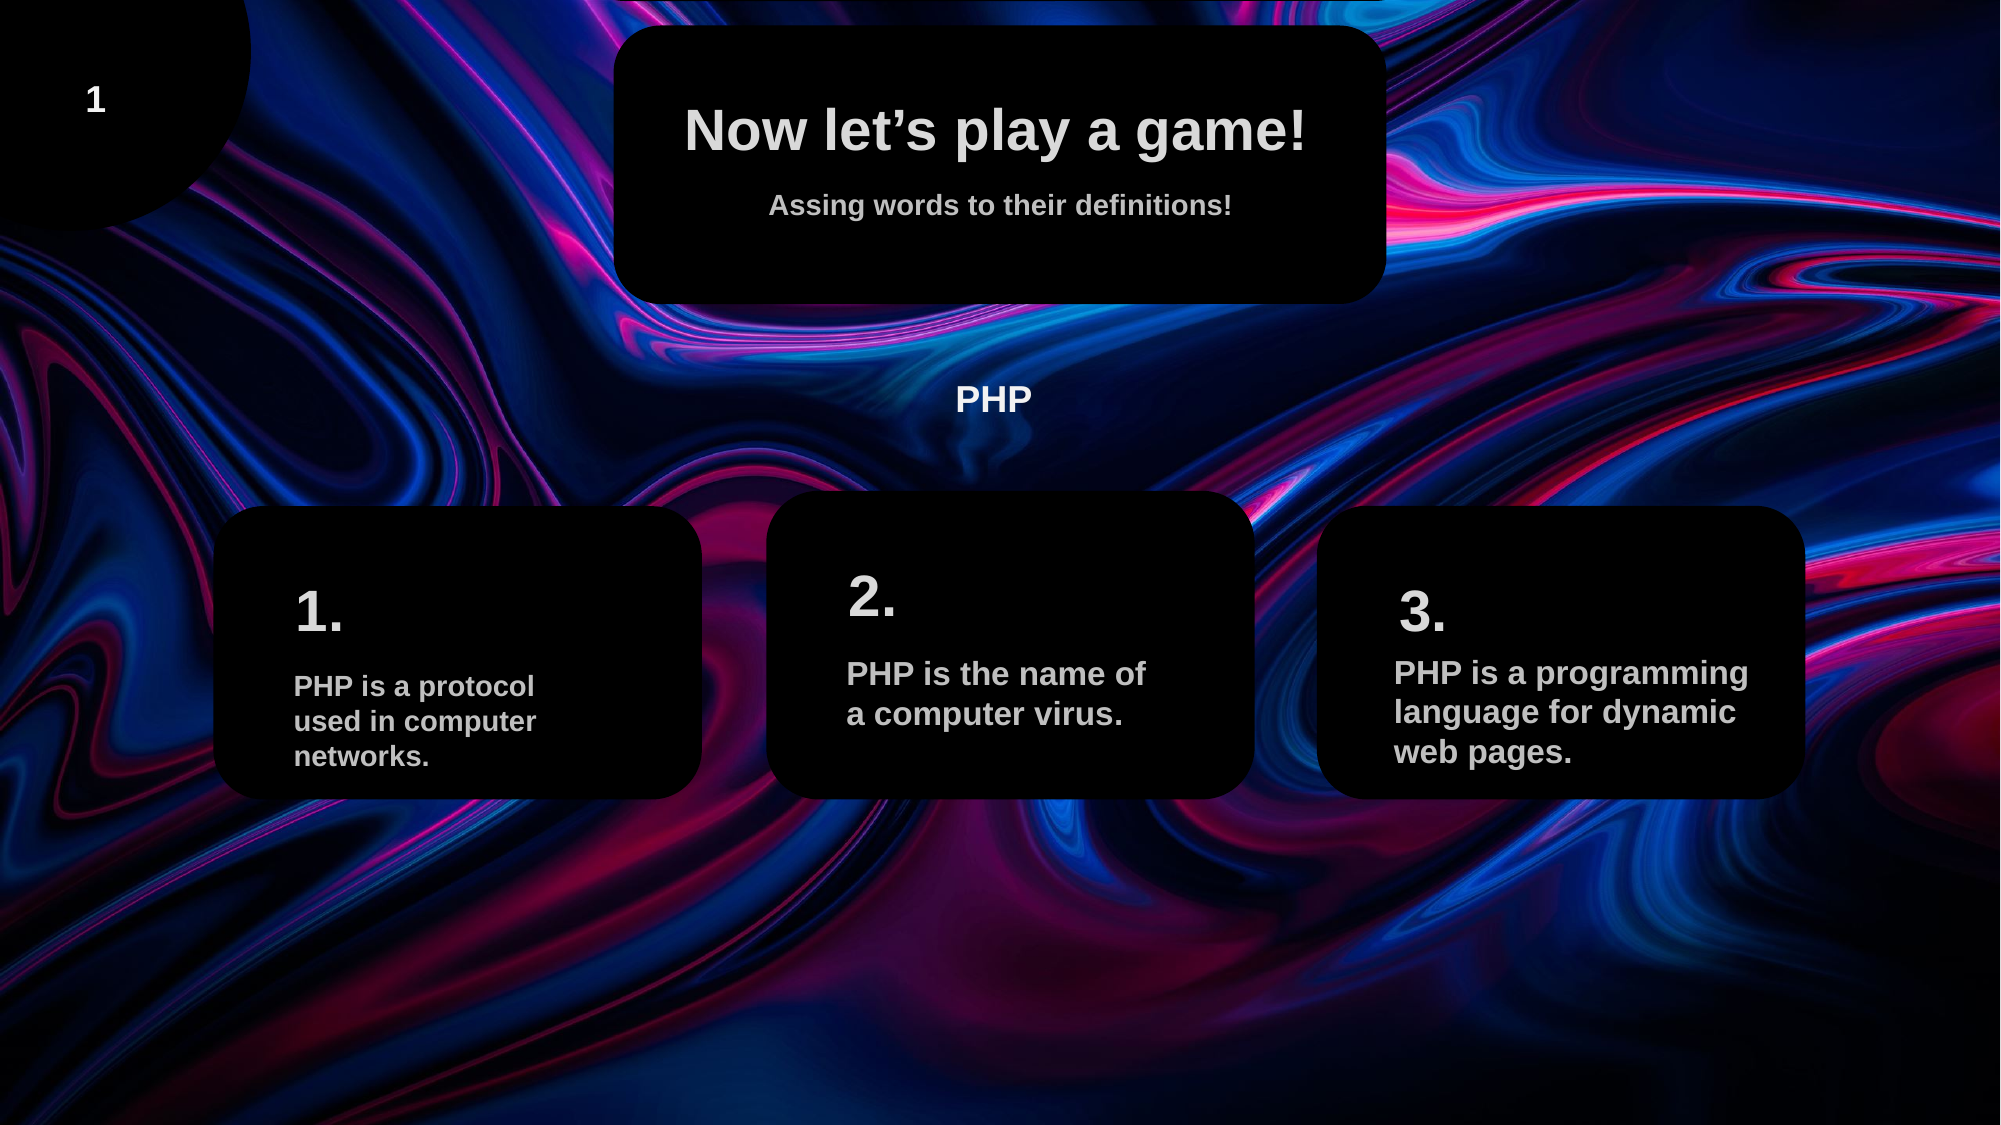

# Programming

1
Now let’s play a game!
Assing words to their definitions!
PHP

Let’s hunt known words in text

Learning
new words!

2.
3.
1.
PHP is a programming language for dynamic web pages.
PHP is the name of a computer virus.
PHP is a protocol used in computer networks.

Third answear was correct!